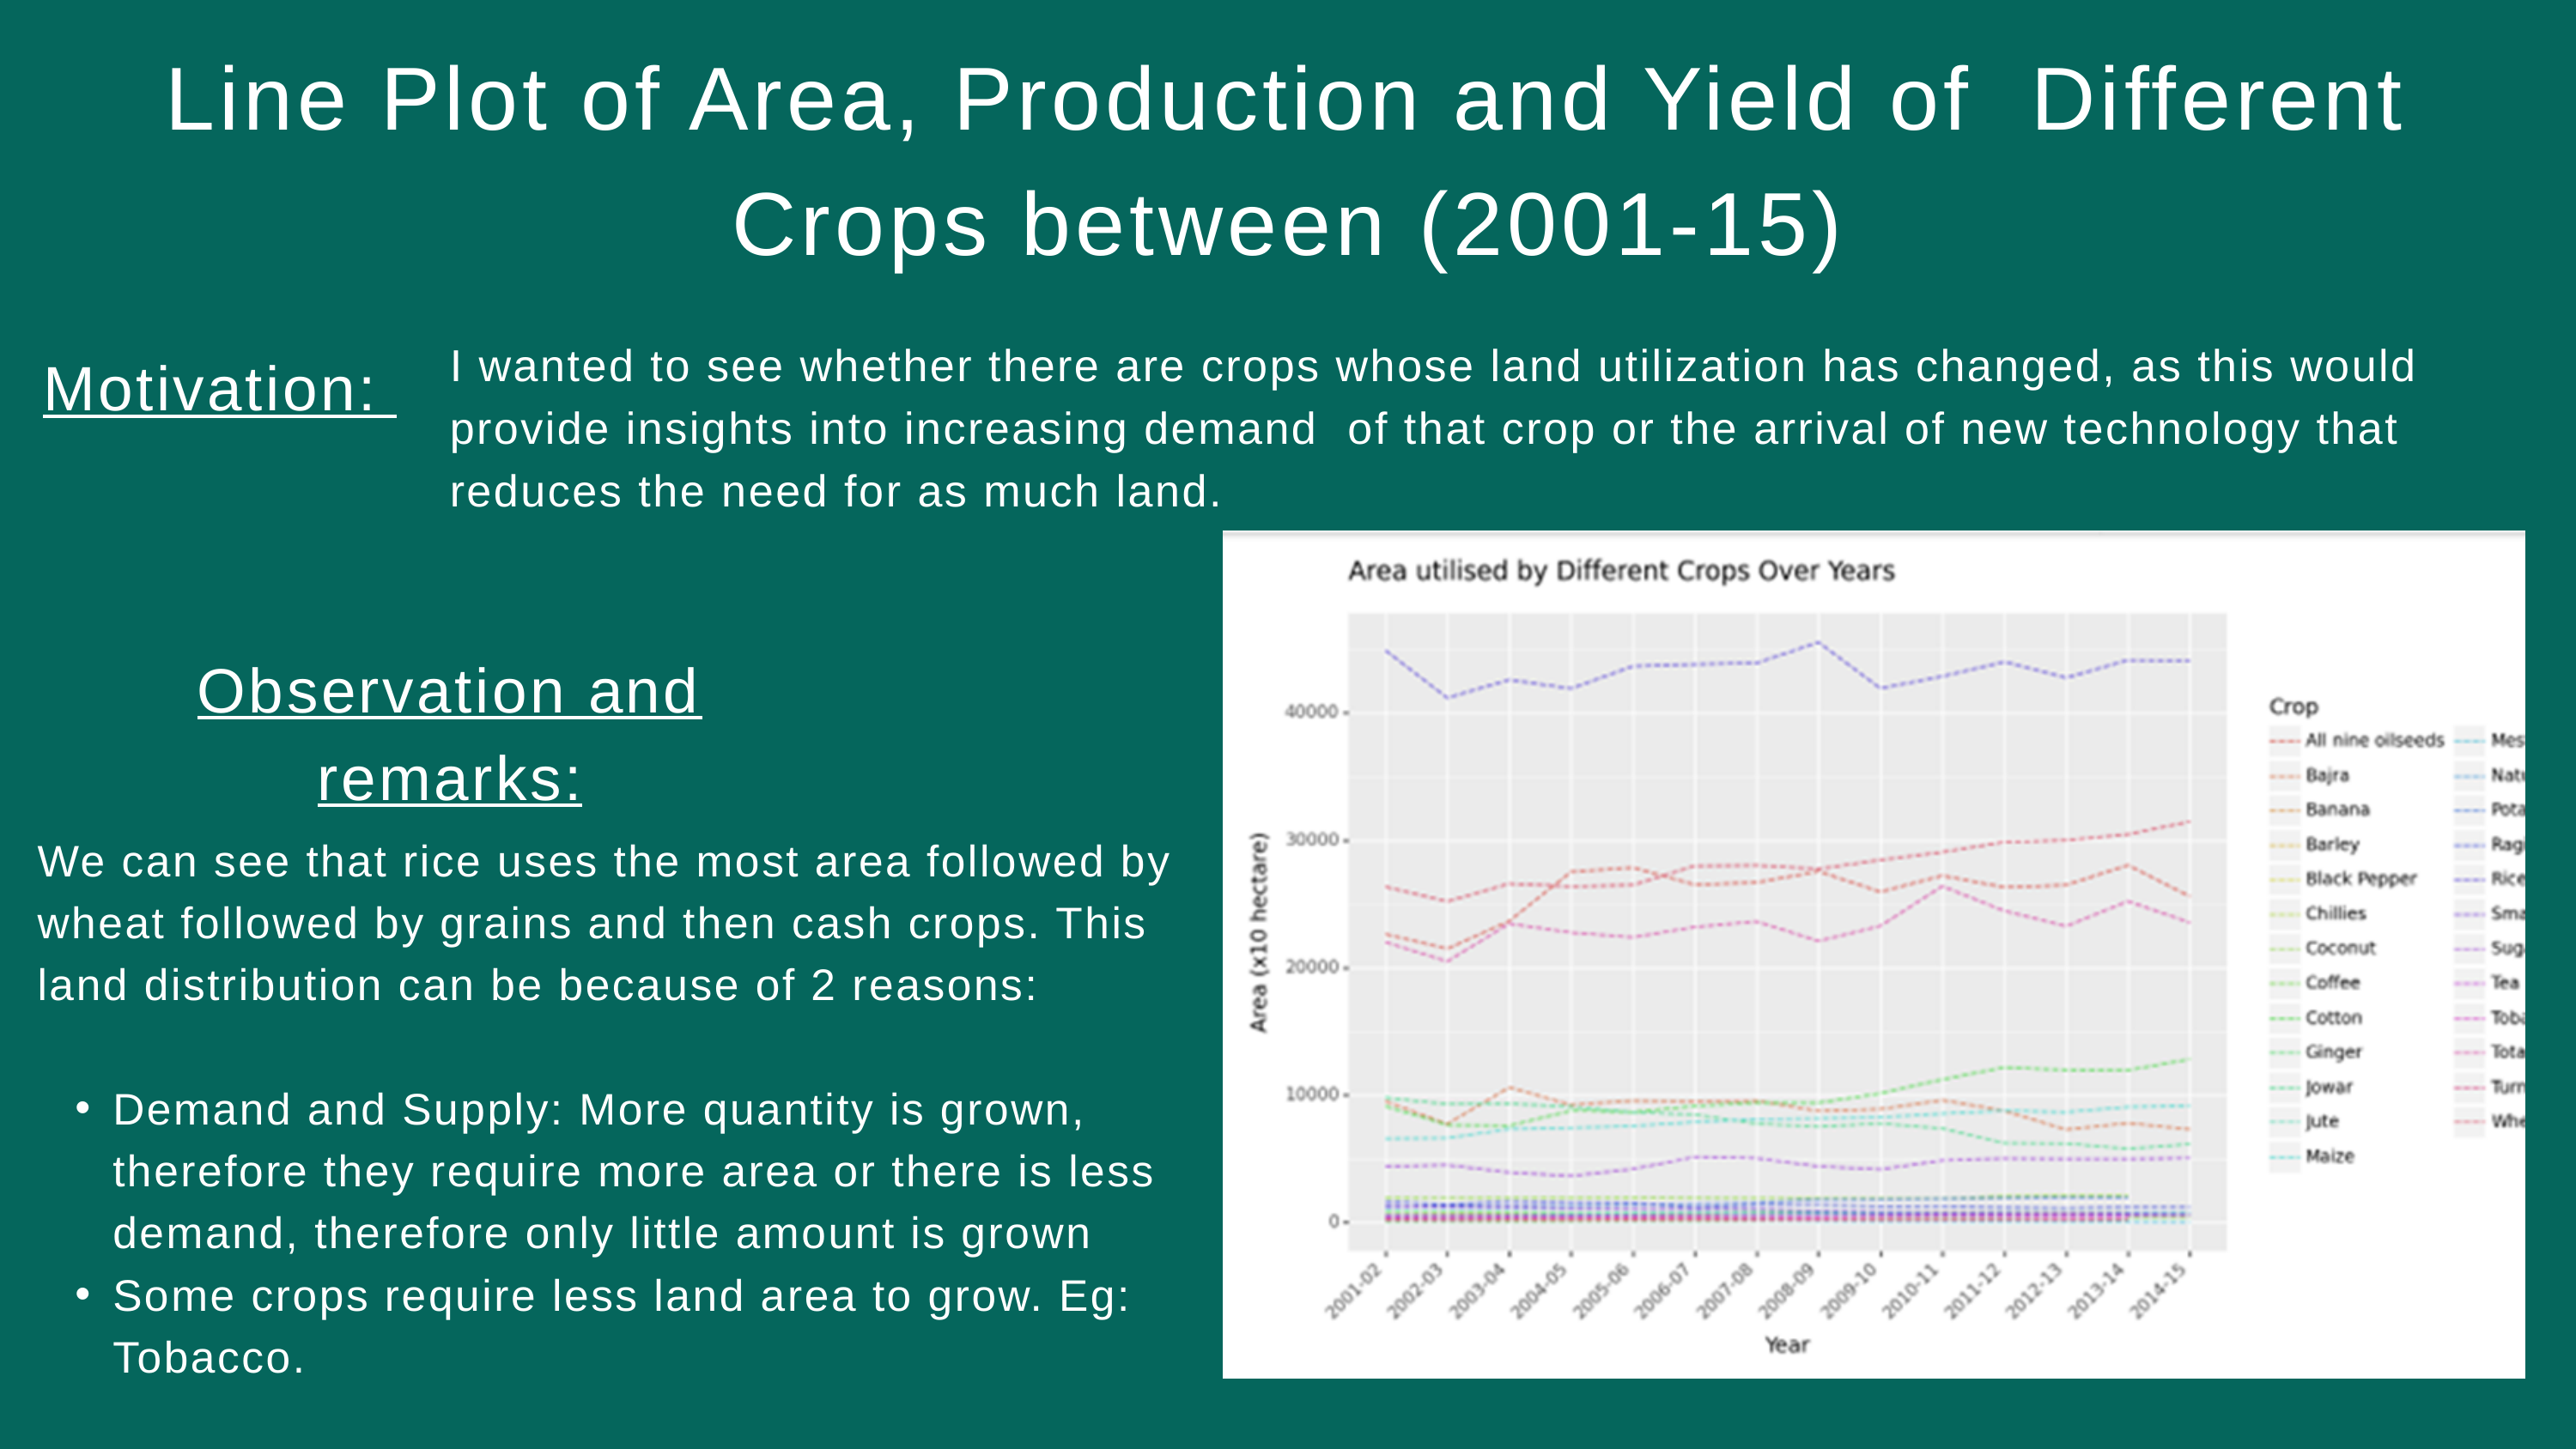

Line Plot of Area, Production and Yield of  Different Crops between (2001-15)
I wanted to see whether there are crops whose land utilization has changed, as this would provide insights into increasing demand  of that crop or the arrival of new technology that reduces the need for as much land.
Motivation:

Observation and remarks:
We can see that rice uses the most area followed by wheat followed by grains and then cash crops. This land distribution can be because of 2 reasons:

Demand and Supply: More quantity is grown, therefore they require more area or there is less demand, therefore only little amount is grown
Some crops require less land area to grow. Eg: Tobacco.